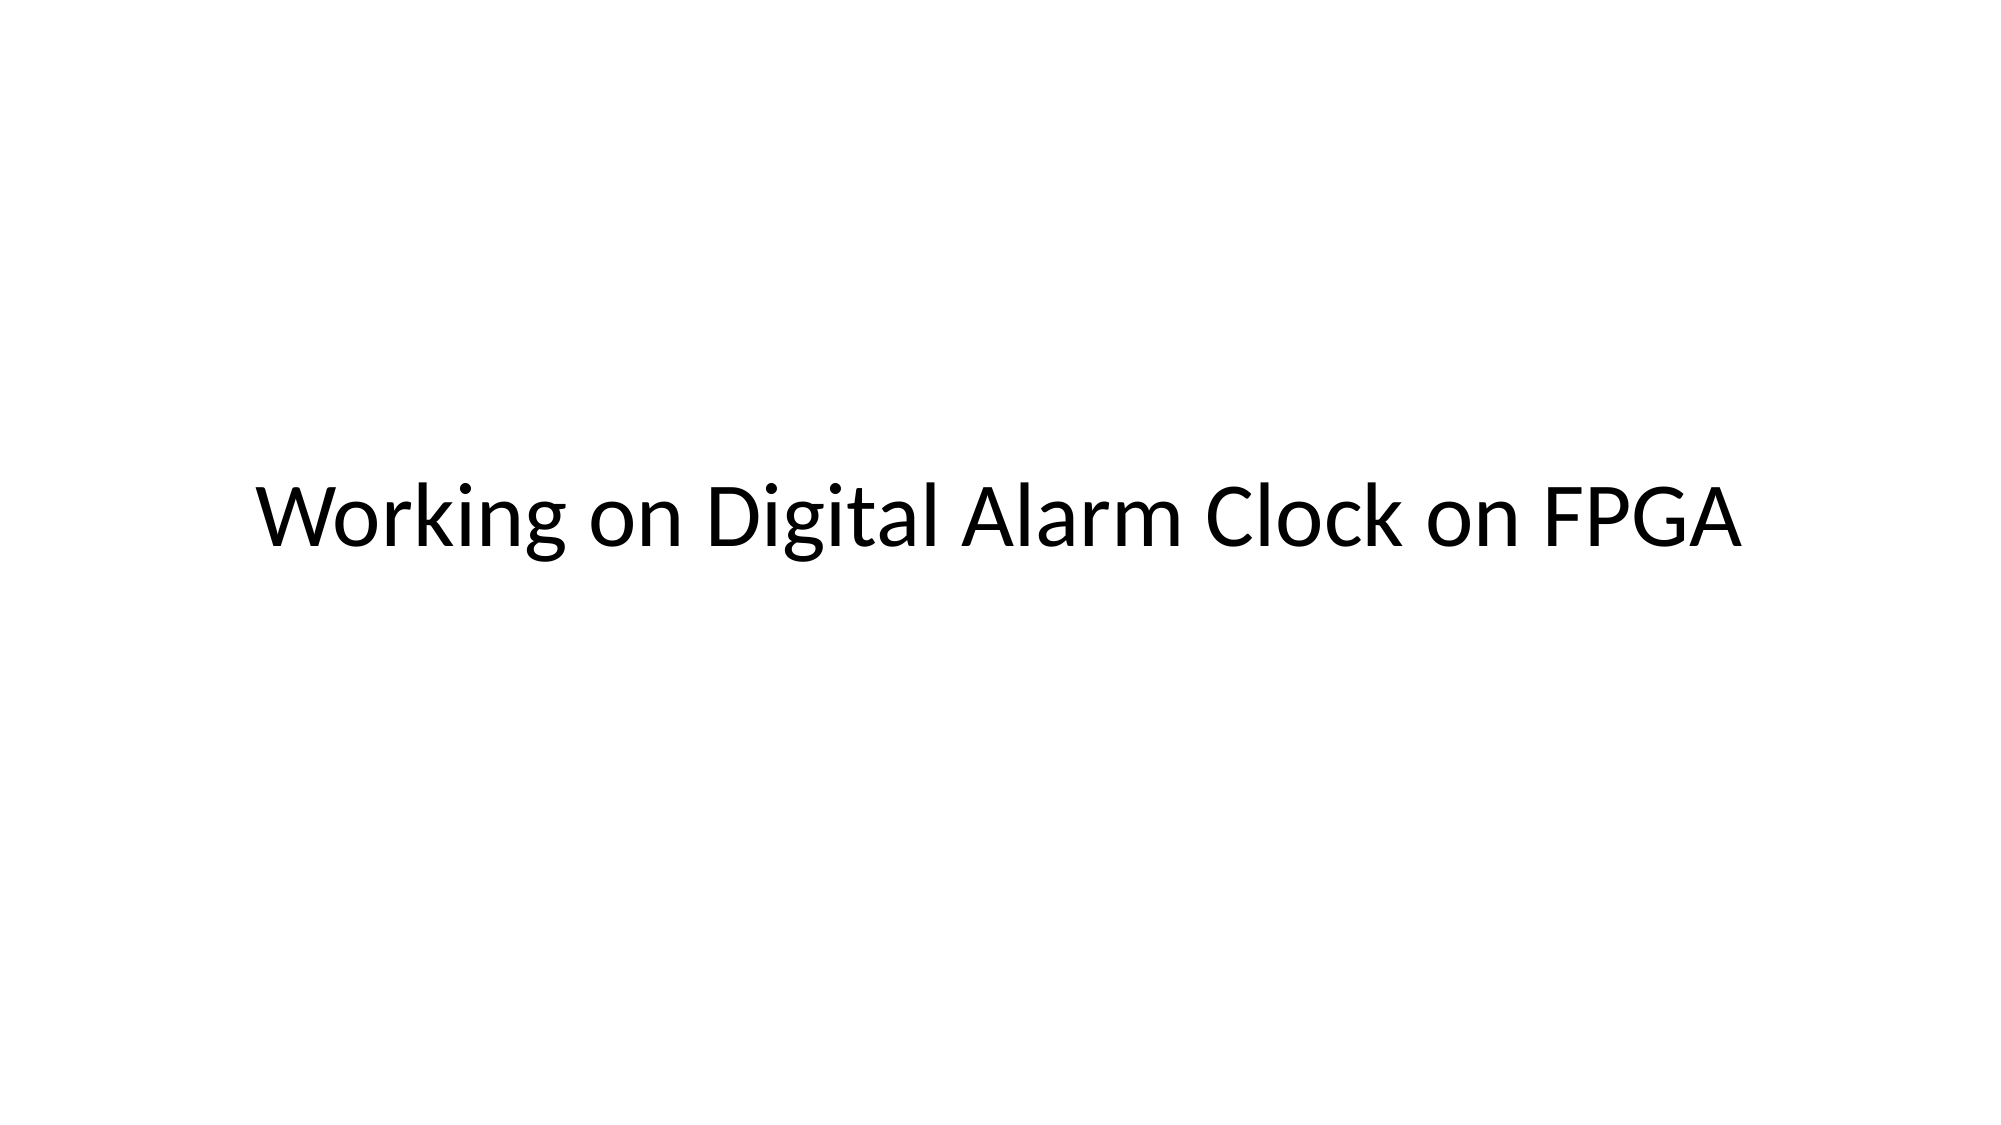

# Working on Digital Alarm Clock on FPGA